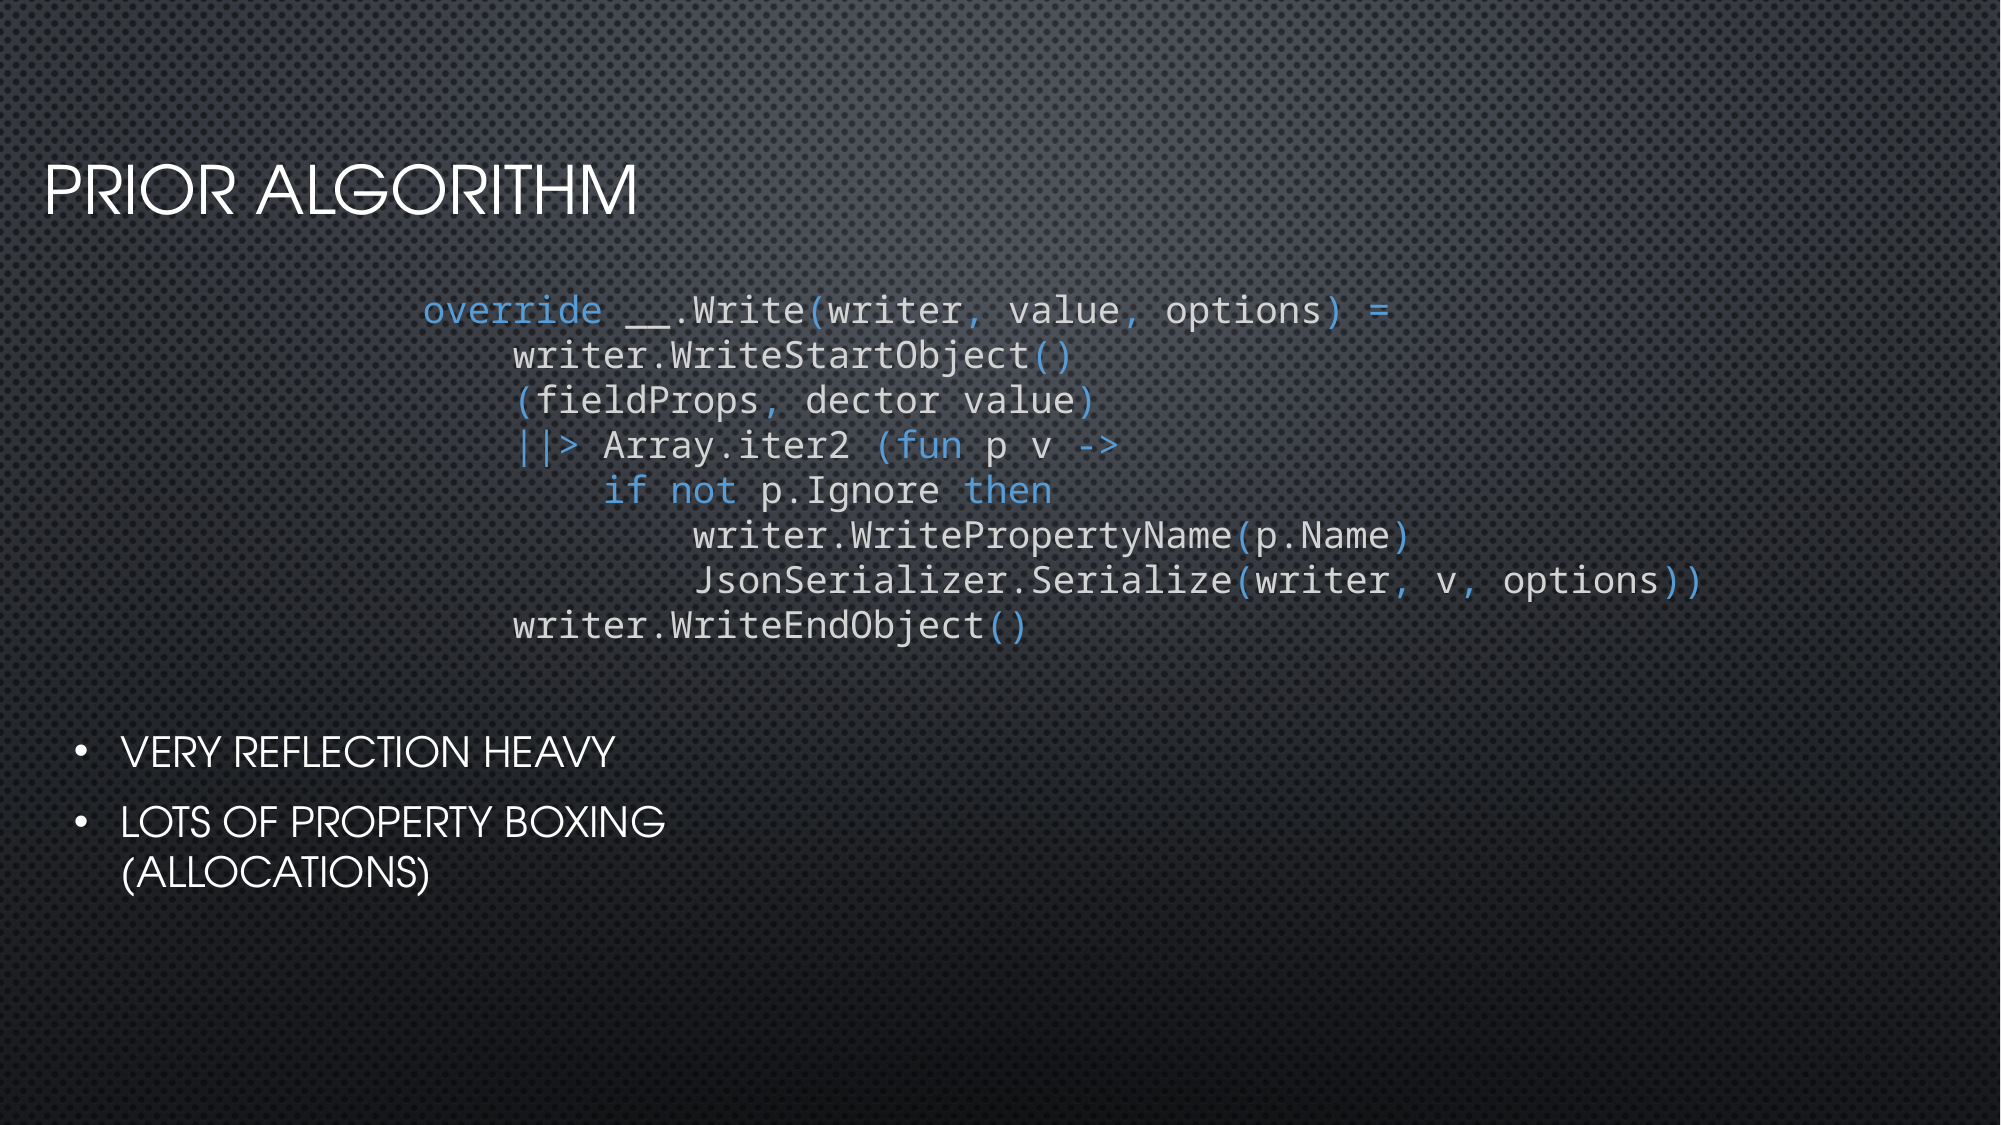

# Prior Algorithm
    override __.Write(writer, value, options) =
        writer.WriteStartObject()
        (fieldProps, dector value)
        ||> Array.iter2 (fun p v ->
            if not p.Ignore then
                writer.WritePropertyName(p.Name)
                JsonSerializer.Serialize(writer, v, options))
        writer.WriteEndObject()
Very reflection heavy
Lots of property boxing (allocations)